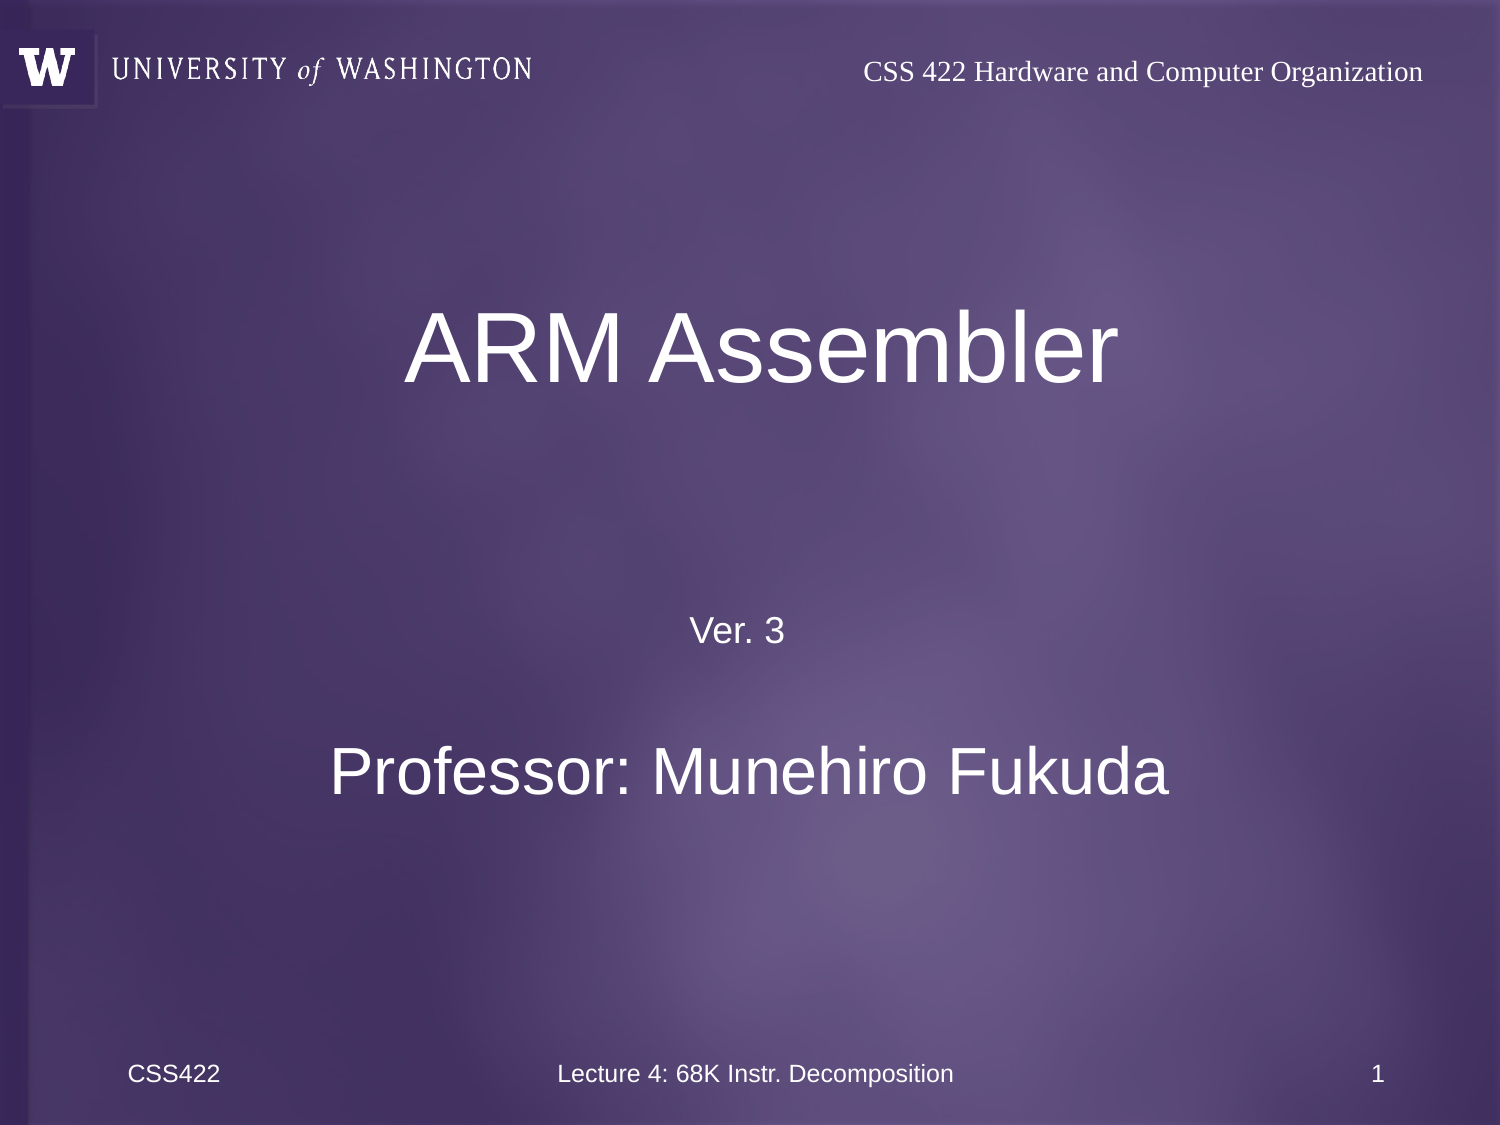

# CSS 422 Hardware and Computer Organization
ARM Assembler
Ver. 3
Professor: Munehiro Fukuda

CSS422
Lecture 4: 68K Instr. Decomposition
1